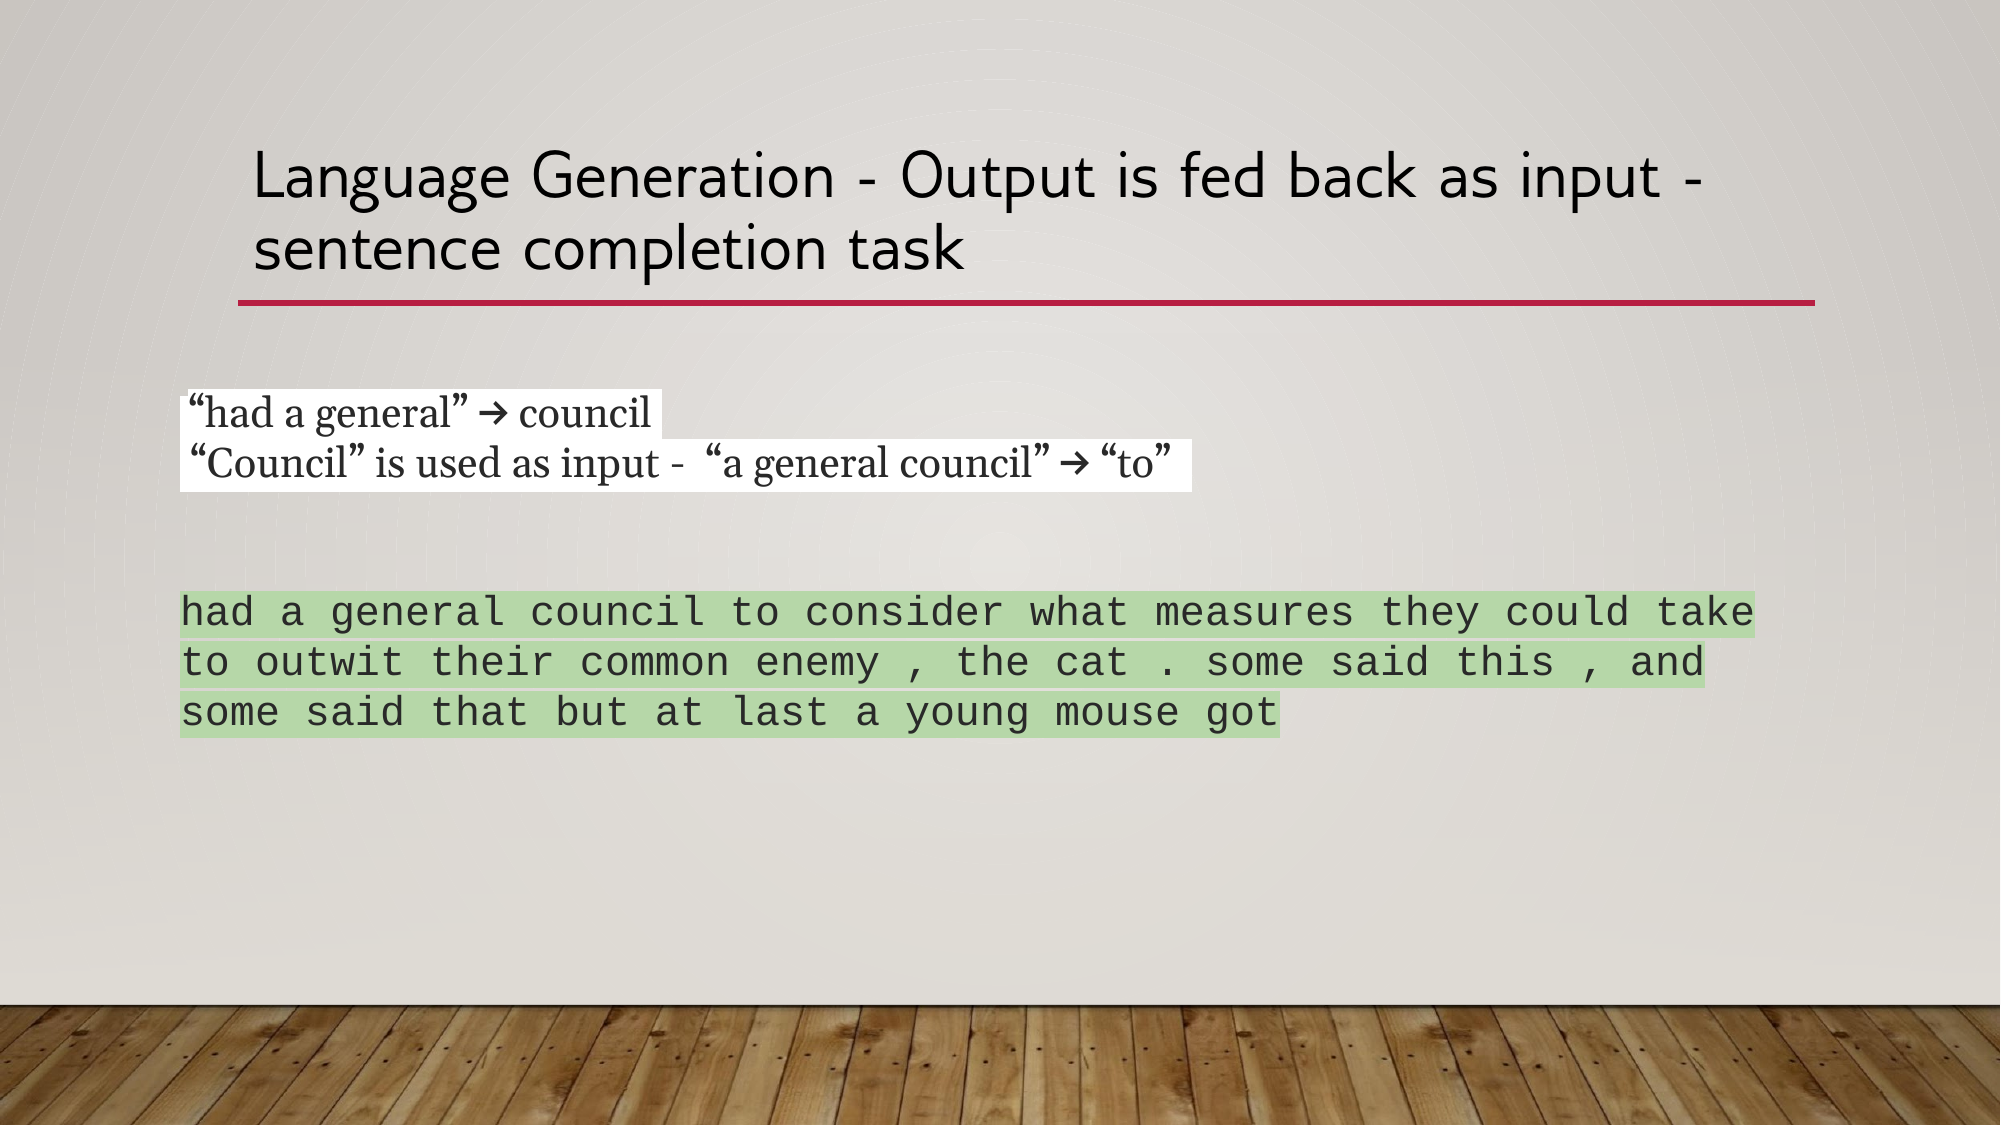

# Language Generation - Output is fed back as input - sentence completion task
 “had a general” → council
 “Council” is used as input -  “a general council” → “to”
had a general council to consider what measures they could take to outwit their common enemy , the cat . some said this , and some said that but at last a young mouse got